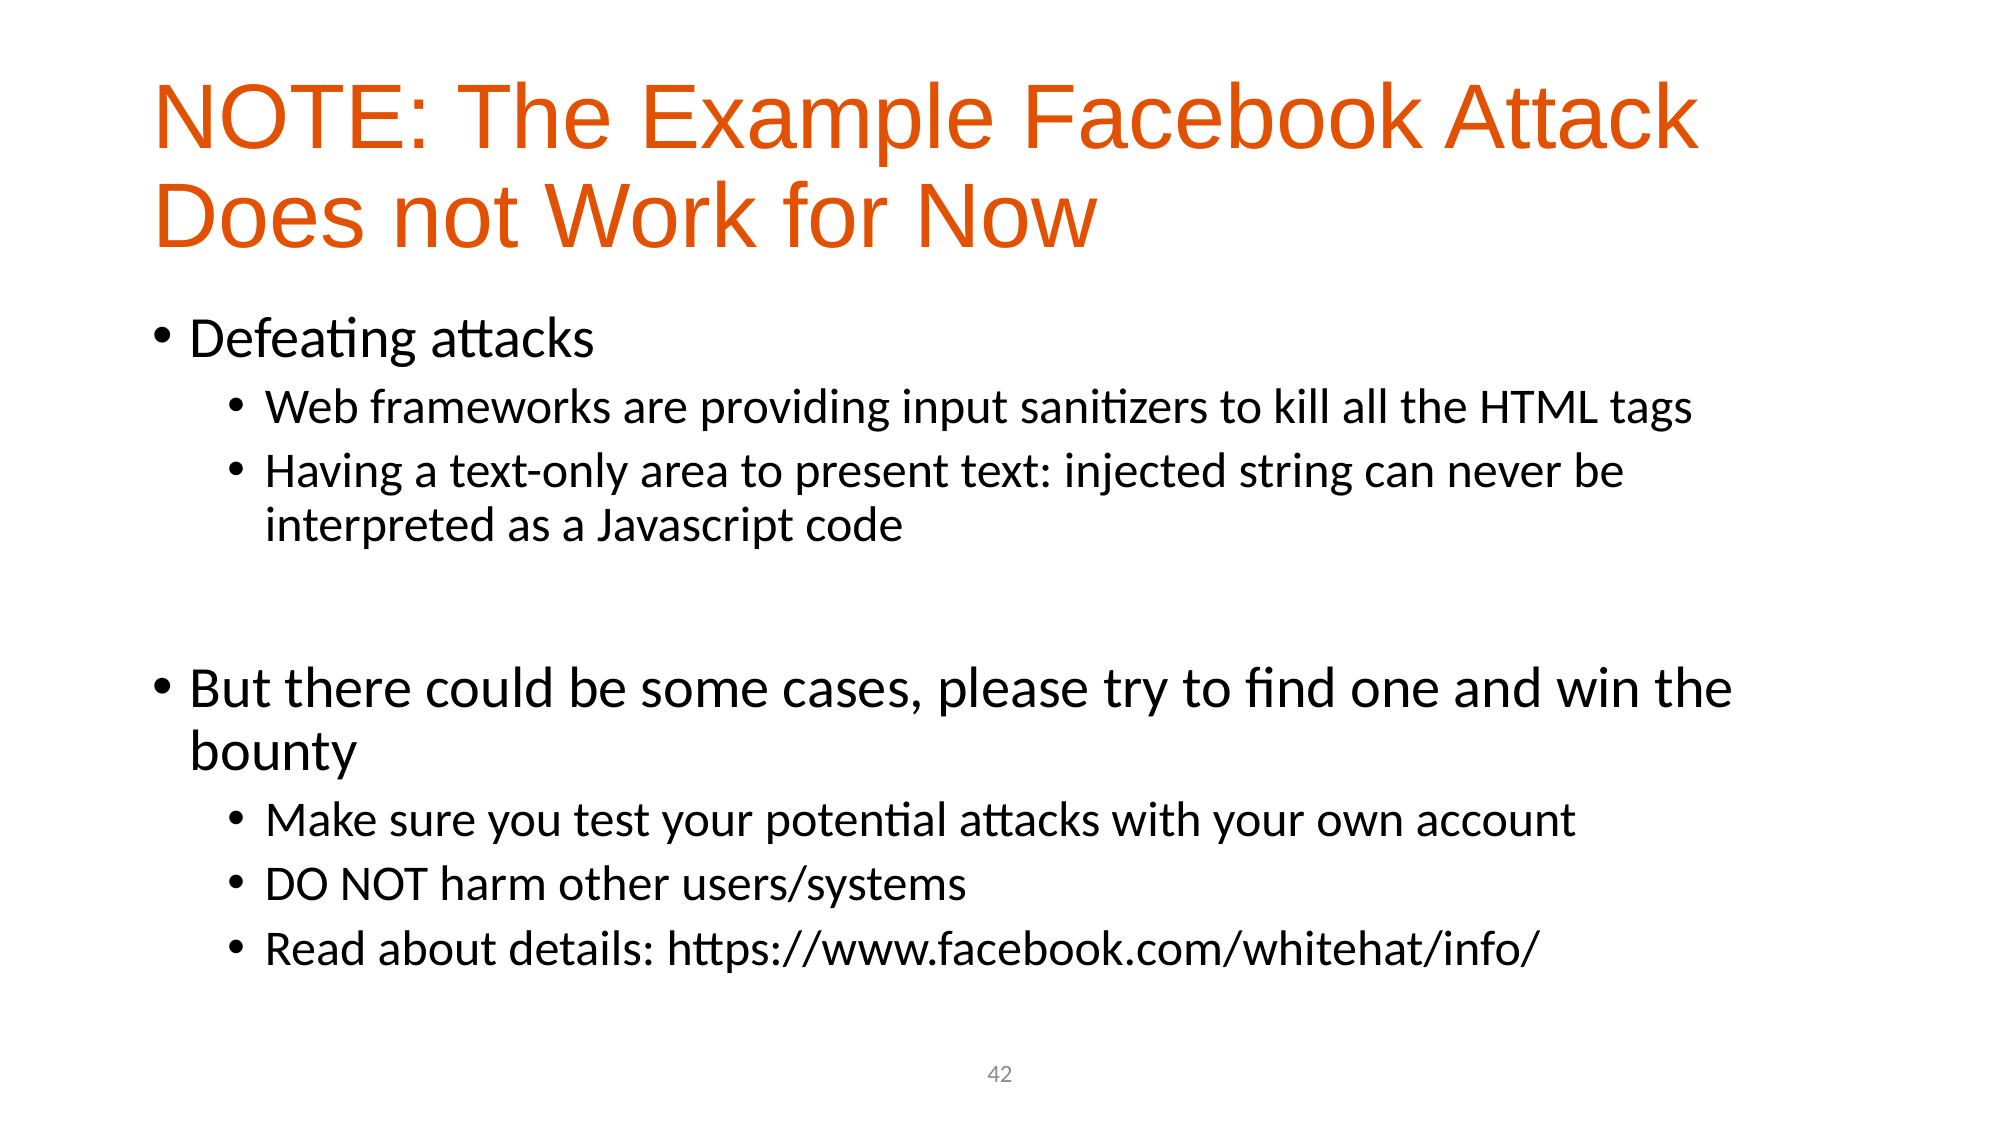

# NOTE: The Example Facebook Attack Does not Work for Now
Defeating attacks
Web frameworks are providing input sanitizers to kill all the HTML tags
Having a text-only area to present text: injected string can never be interpreted as a Javascript code

But there could be some cases, please try to find one and win the bounty
Make sure you test your potential attacks with your own account
DO NOT harm other users/systems
Read about details: https://www.facebook.com/whitehat/info/

42